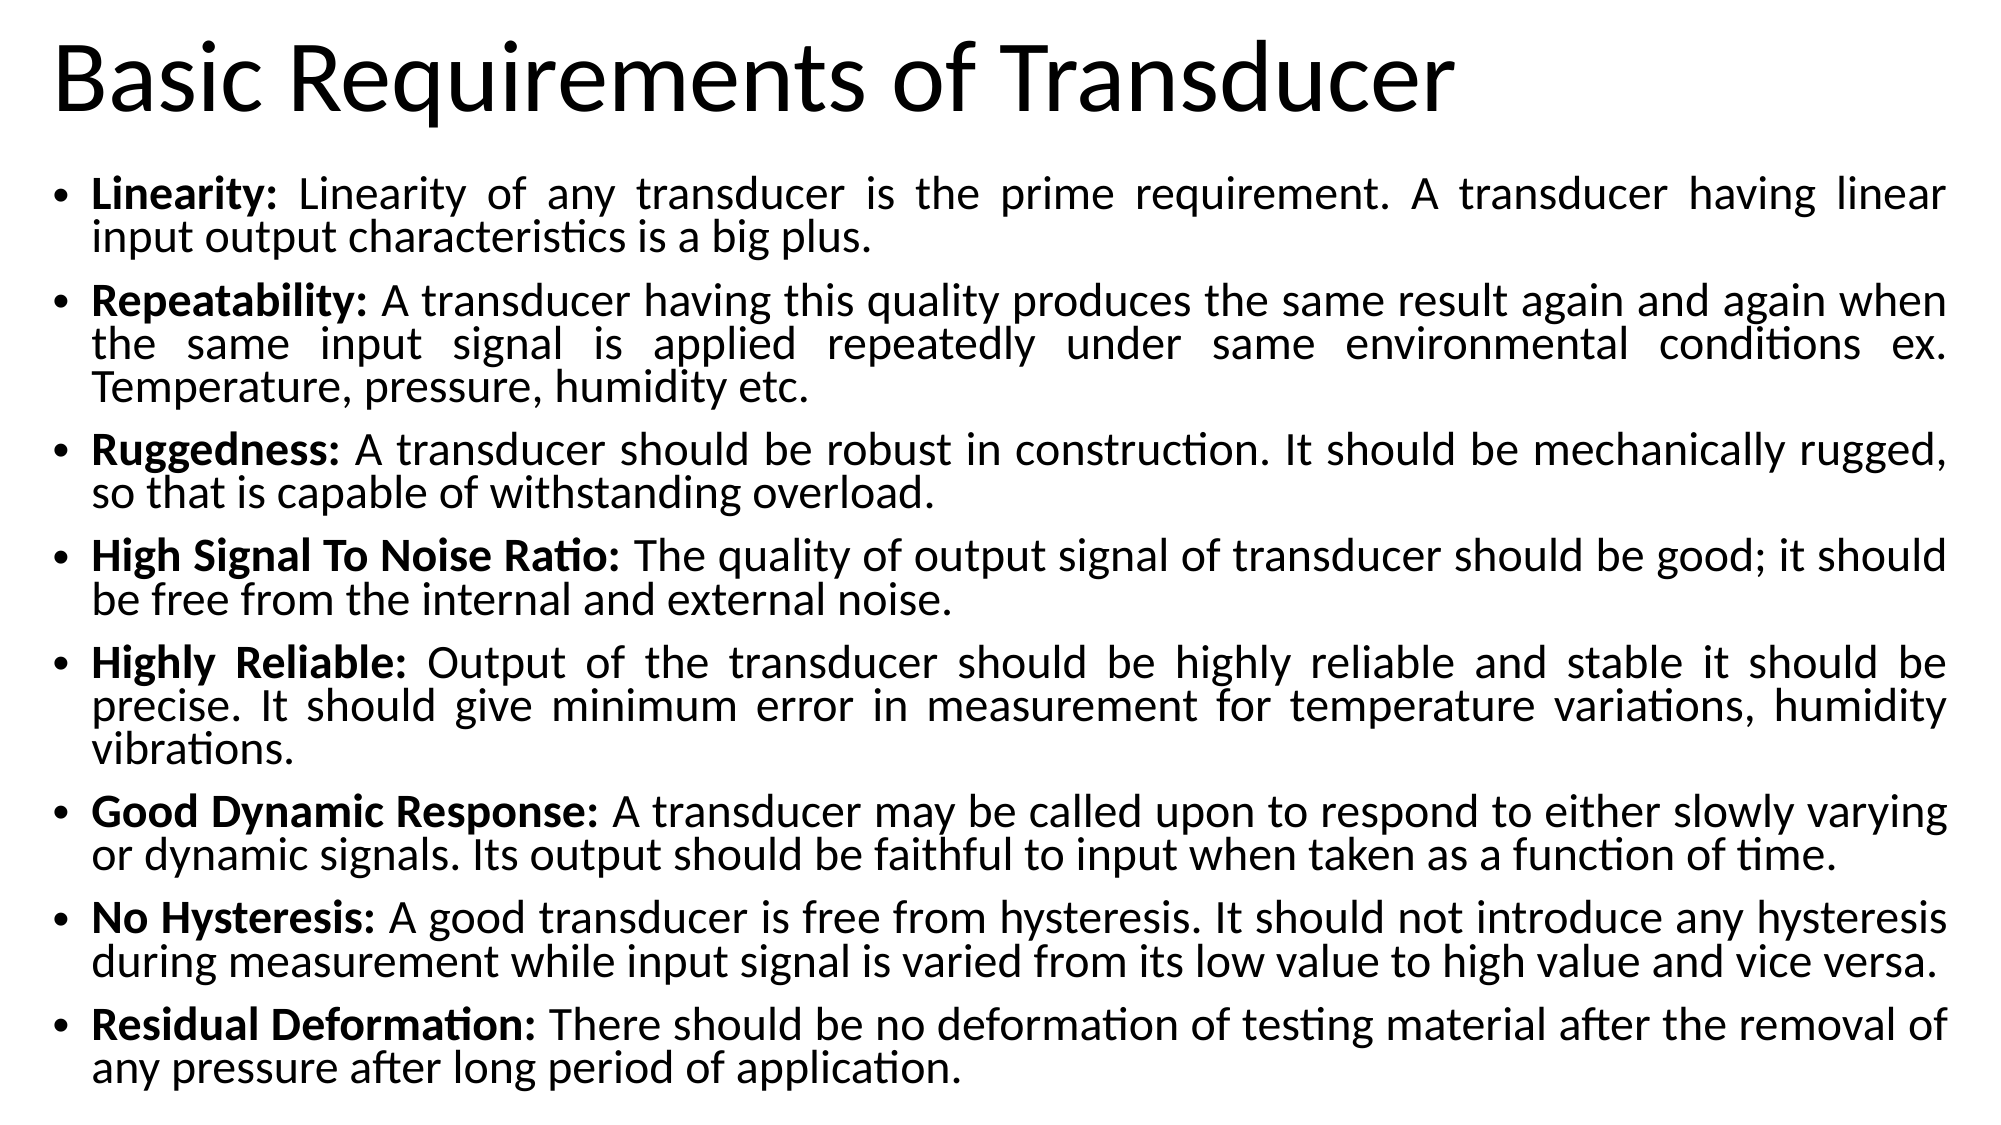

# Basic Requirements of Transducer
Linearity: Linearity of any transducer is the prime requirement. A transducer having linear input output characteristics is a big plus.
Repeatability: A transducer having this quality produces the same result again and again when the same input signal is applied repeatedly under same environmental conditions ex. Temperature, pressure, humidity etc.
Ruggedness: A transducer should be robust in construction. It should be mechanically rugged, so that is capable of withstanding overload.
High Signal To Noise Ratio: The quality of output signal of transducer should be good; it should be free from the internal and external noise.
Highly Reliable: Output of the transducer should be highly reliable and stable it should be precise. It should give minimum error in measurement for temperature variations, humidity vibrations.
Good Dynamic Response: A transducer may be called upon to respond to either slowly varying or dynamic signals. Its output should be faithful to input when taken as a function of time.
No Hysteresis: A good transducer is free from hysteresis. It should not introduce any hysteresis during measurement while input signal is varied from its low value to high value and vice versa.
Residual Deformation: There should be no deformation of testing material after the removal of any pressure after long period of application.